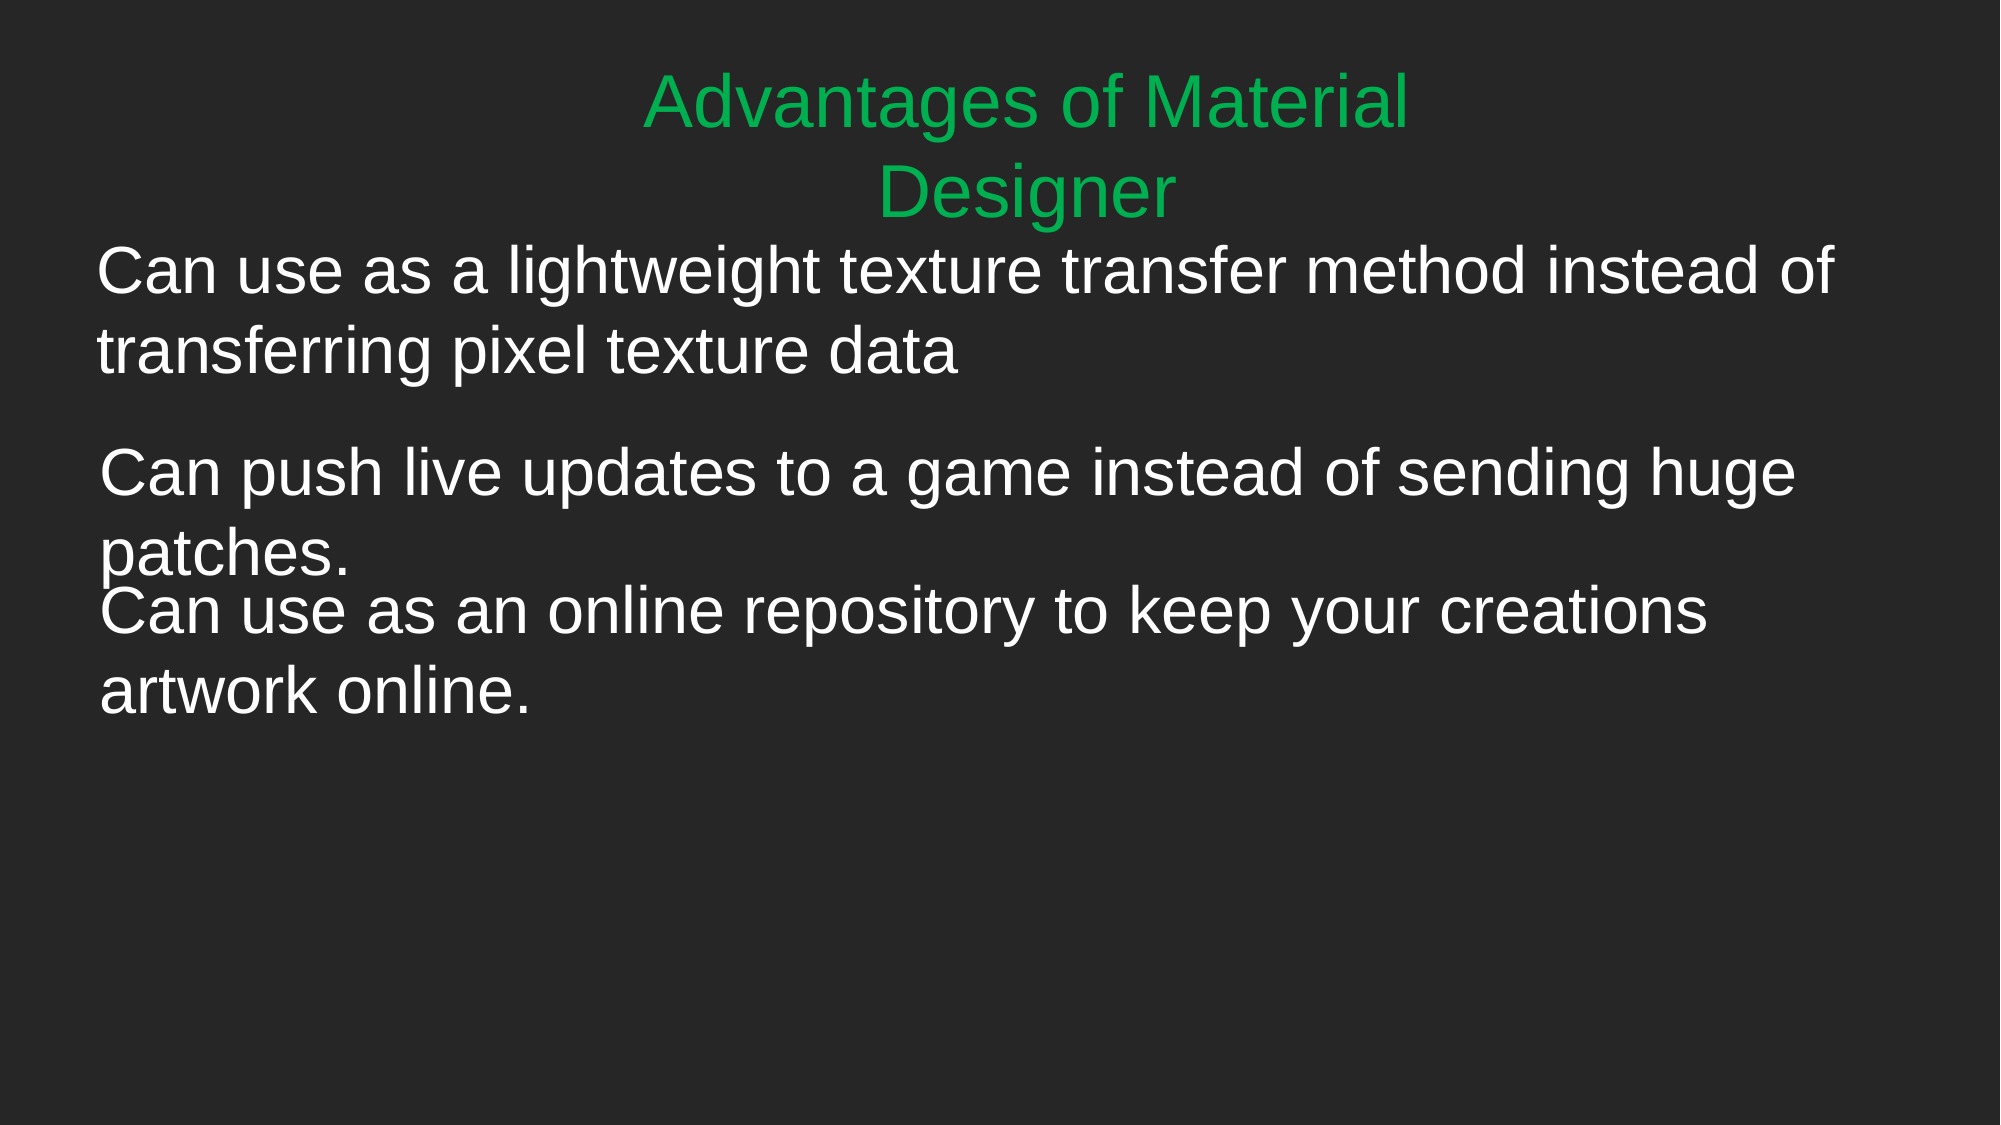

Advantages of Material Designer
Can use as a lightweight texture transfer method instead of transferring pixel texture data
Can push live updates to a game instead of sending huge patches.
Can use as an online repository to keep your creations artwork online.